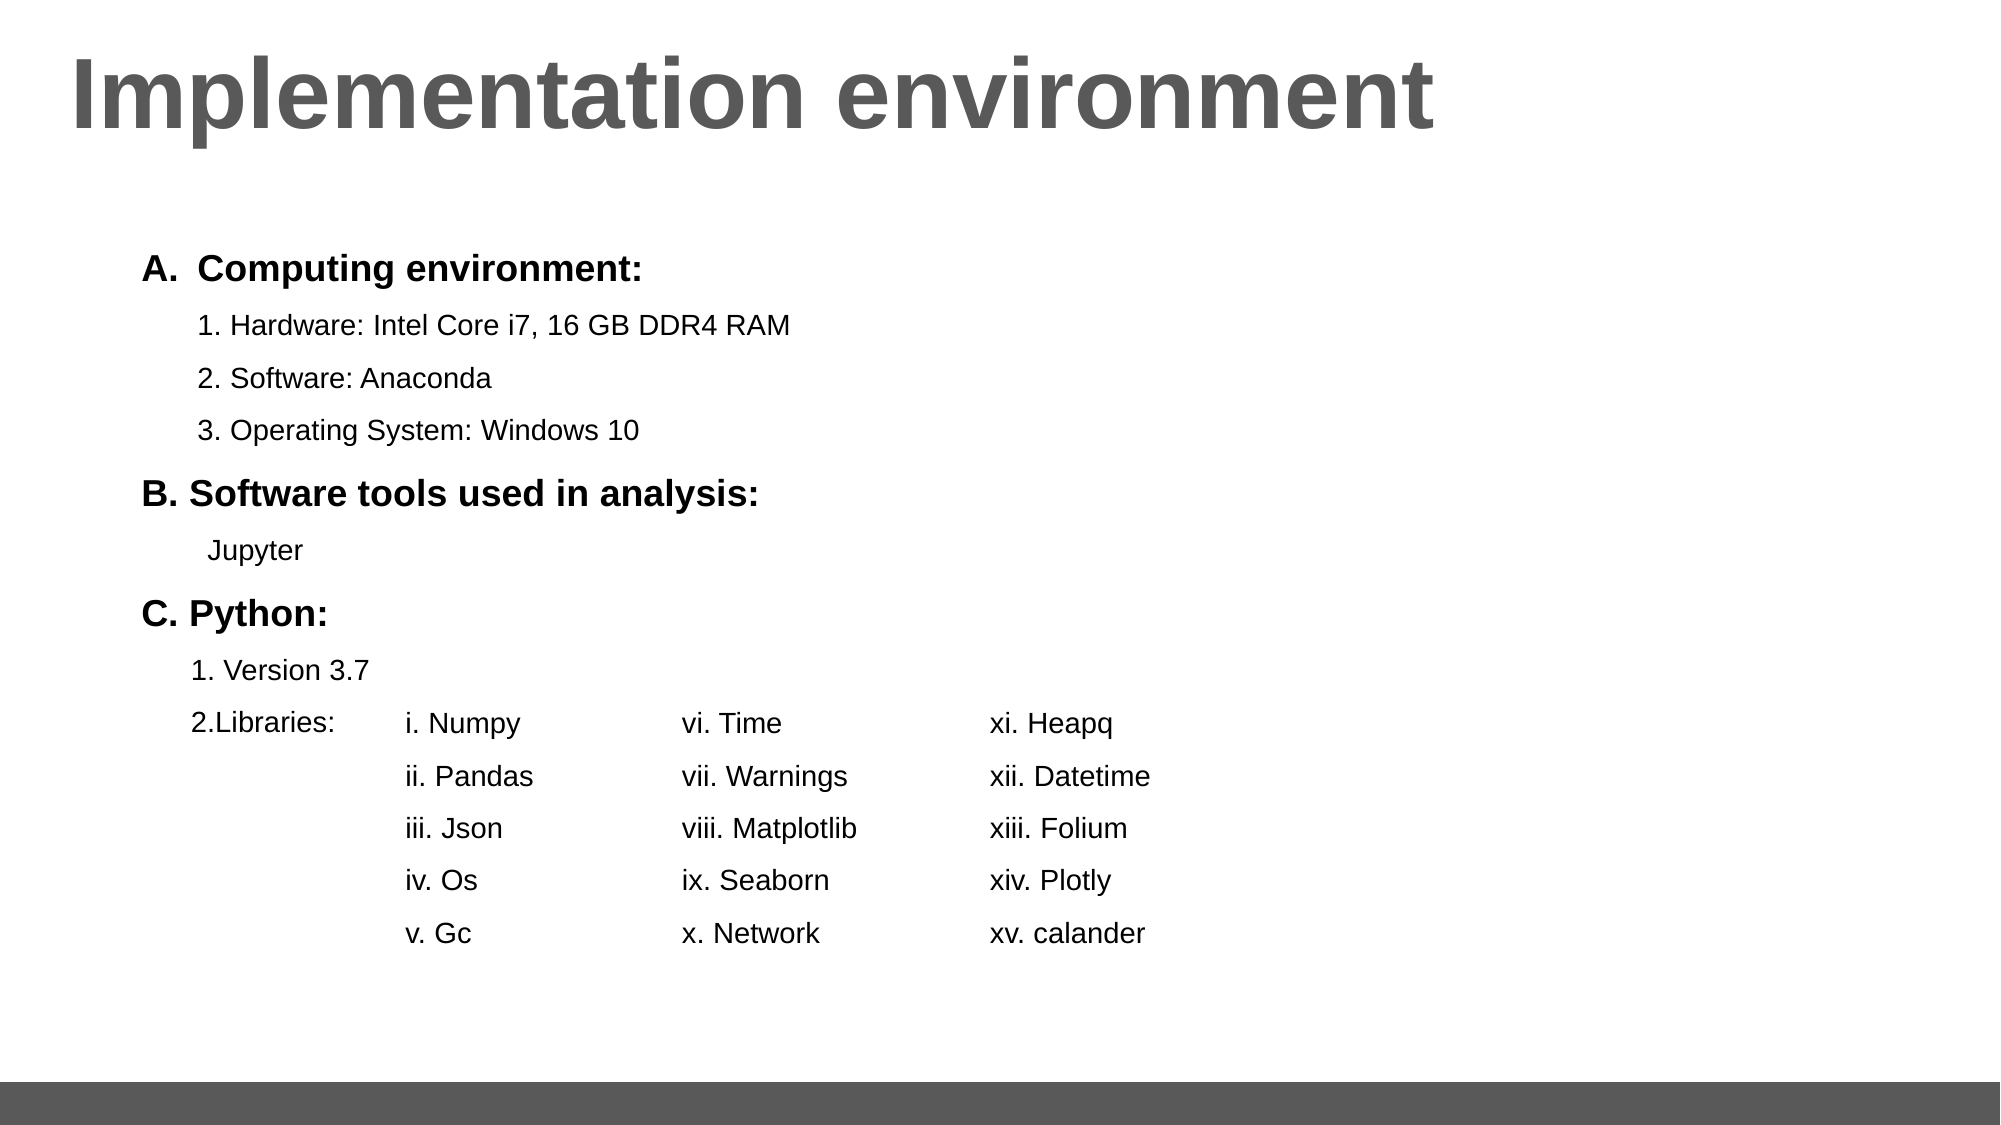

# Implementation environment
Computing environment:
1. Hardware: Intel Core i7, 16 GB DDR4 RAM
2. Software: Anaconda
3. Operating System: Windows 10
B. Software tools used in analysis:
        Jupyter
C. Python:
      1. Version 3.7
      2.Libraries:
i. Numpy
ii. Pandas
iii. Json
iv. Os
v. Gc

vi. Time
vii. Warnings
viii. Matplotlib
ix. Seaborn
x. Network
xi. Heapq
xii. Datetime
xiii. Folium
xiv. Plotly
xv. calander